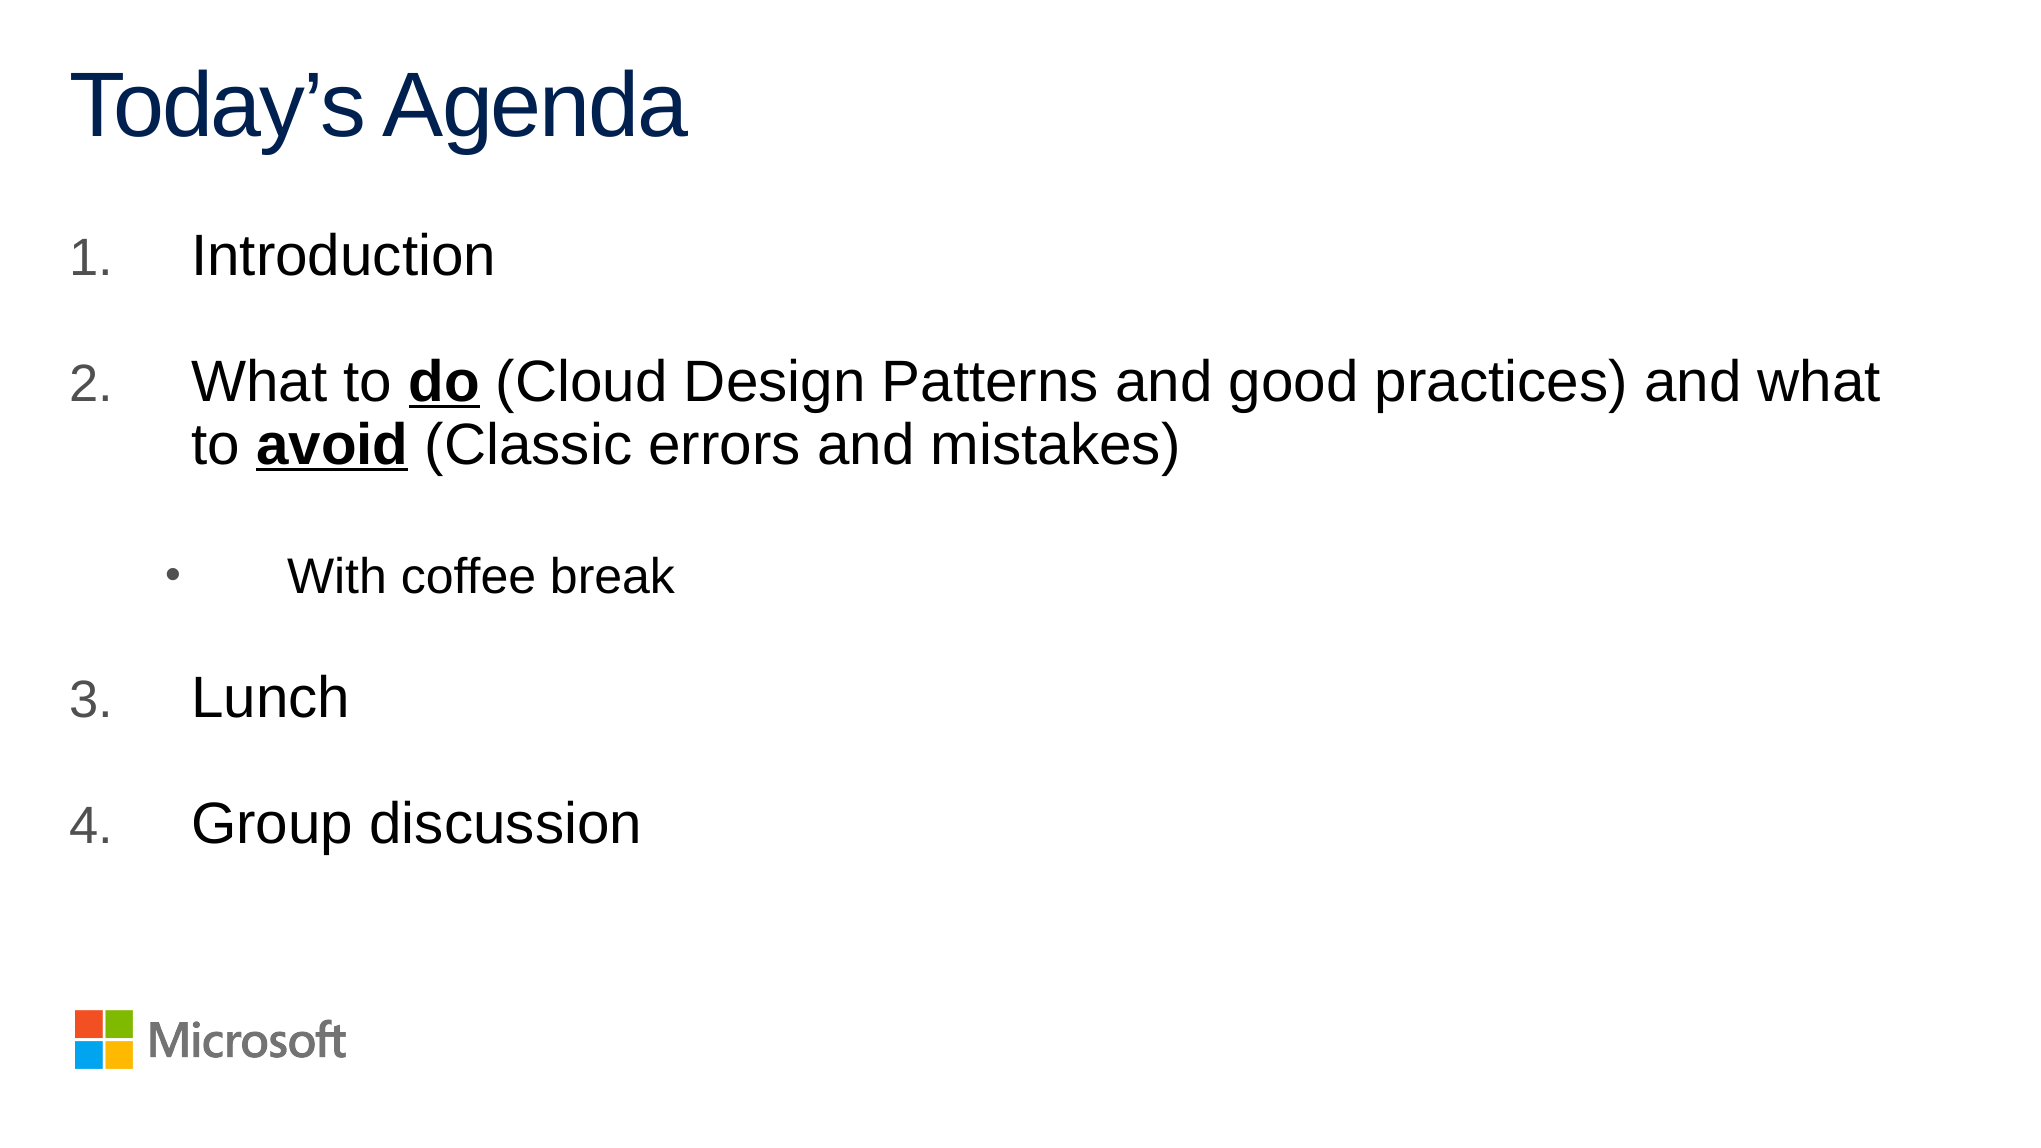

# Today’s Agenda
Introduction

What to do (Cloud Design Patterns and good practices) and what to avoid (Classic errors and mistakes)

With coffee break

Lunch

Group discussion